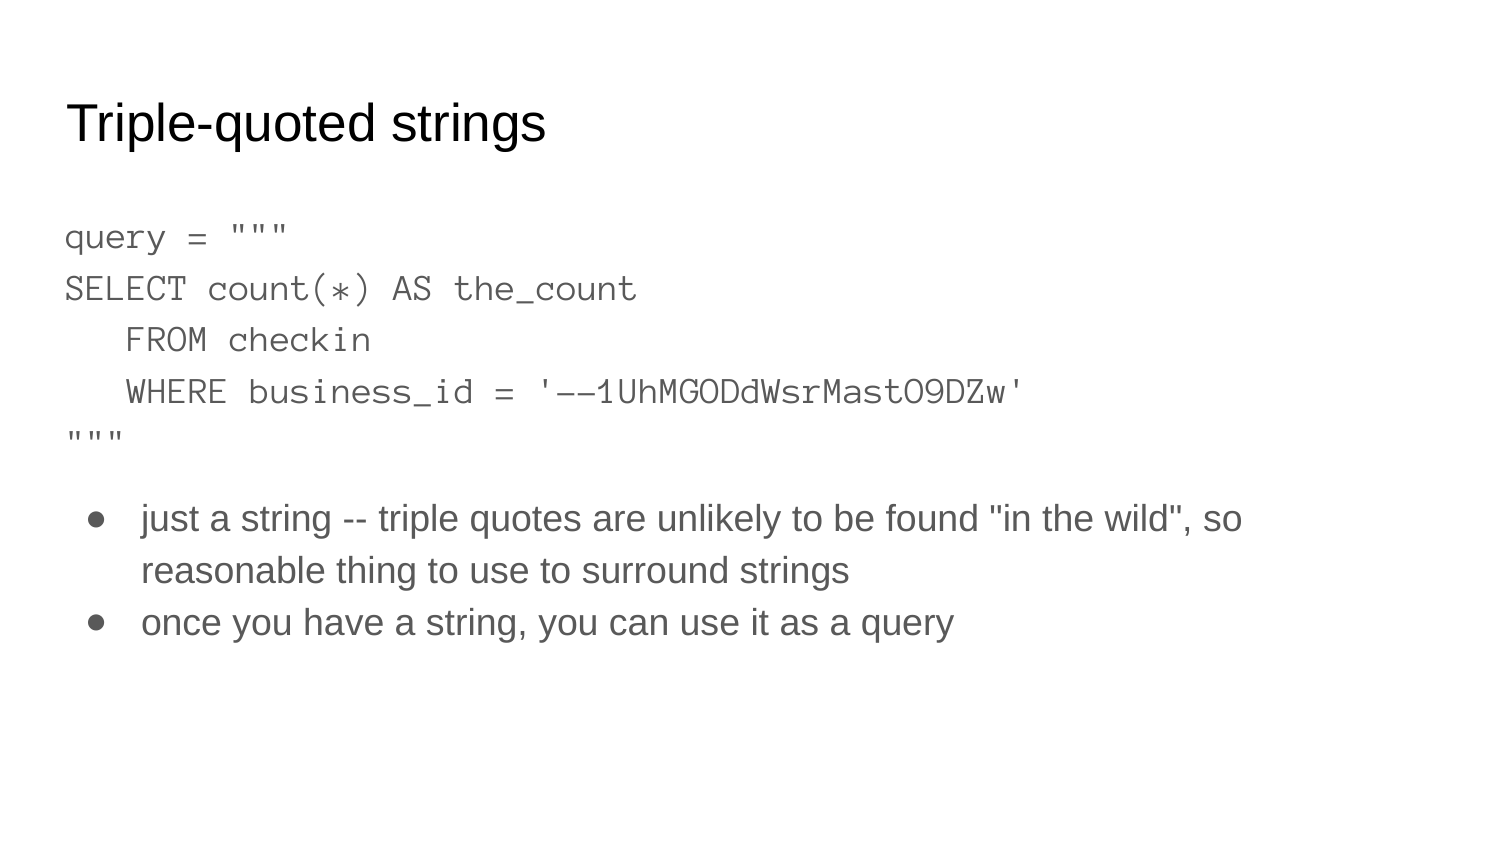

# Triple-quoted strings
query = """
SELECT count(*) AS the_count
   FROM checkin
   WHERE business_id = '--1UhMGODdWsrMastO9DZw'
"""
just a string -- triple quotes are unlikely to be found "in the wild", so reasonable thing to use to surround strings
once you have a string, you can use it as a query